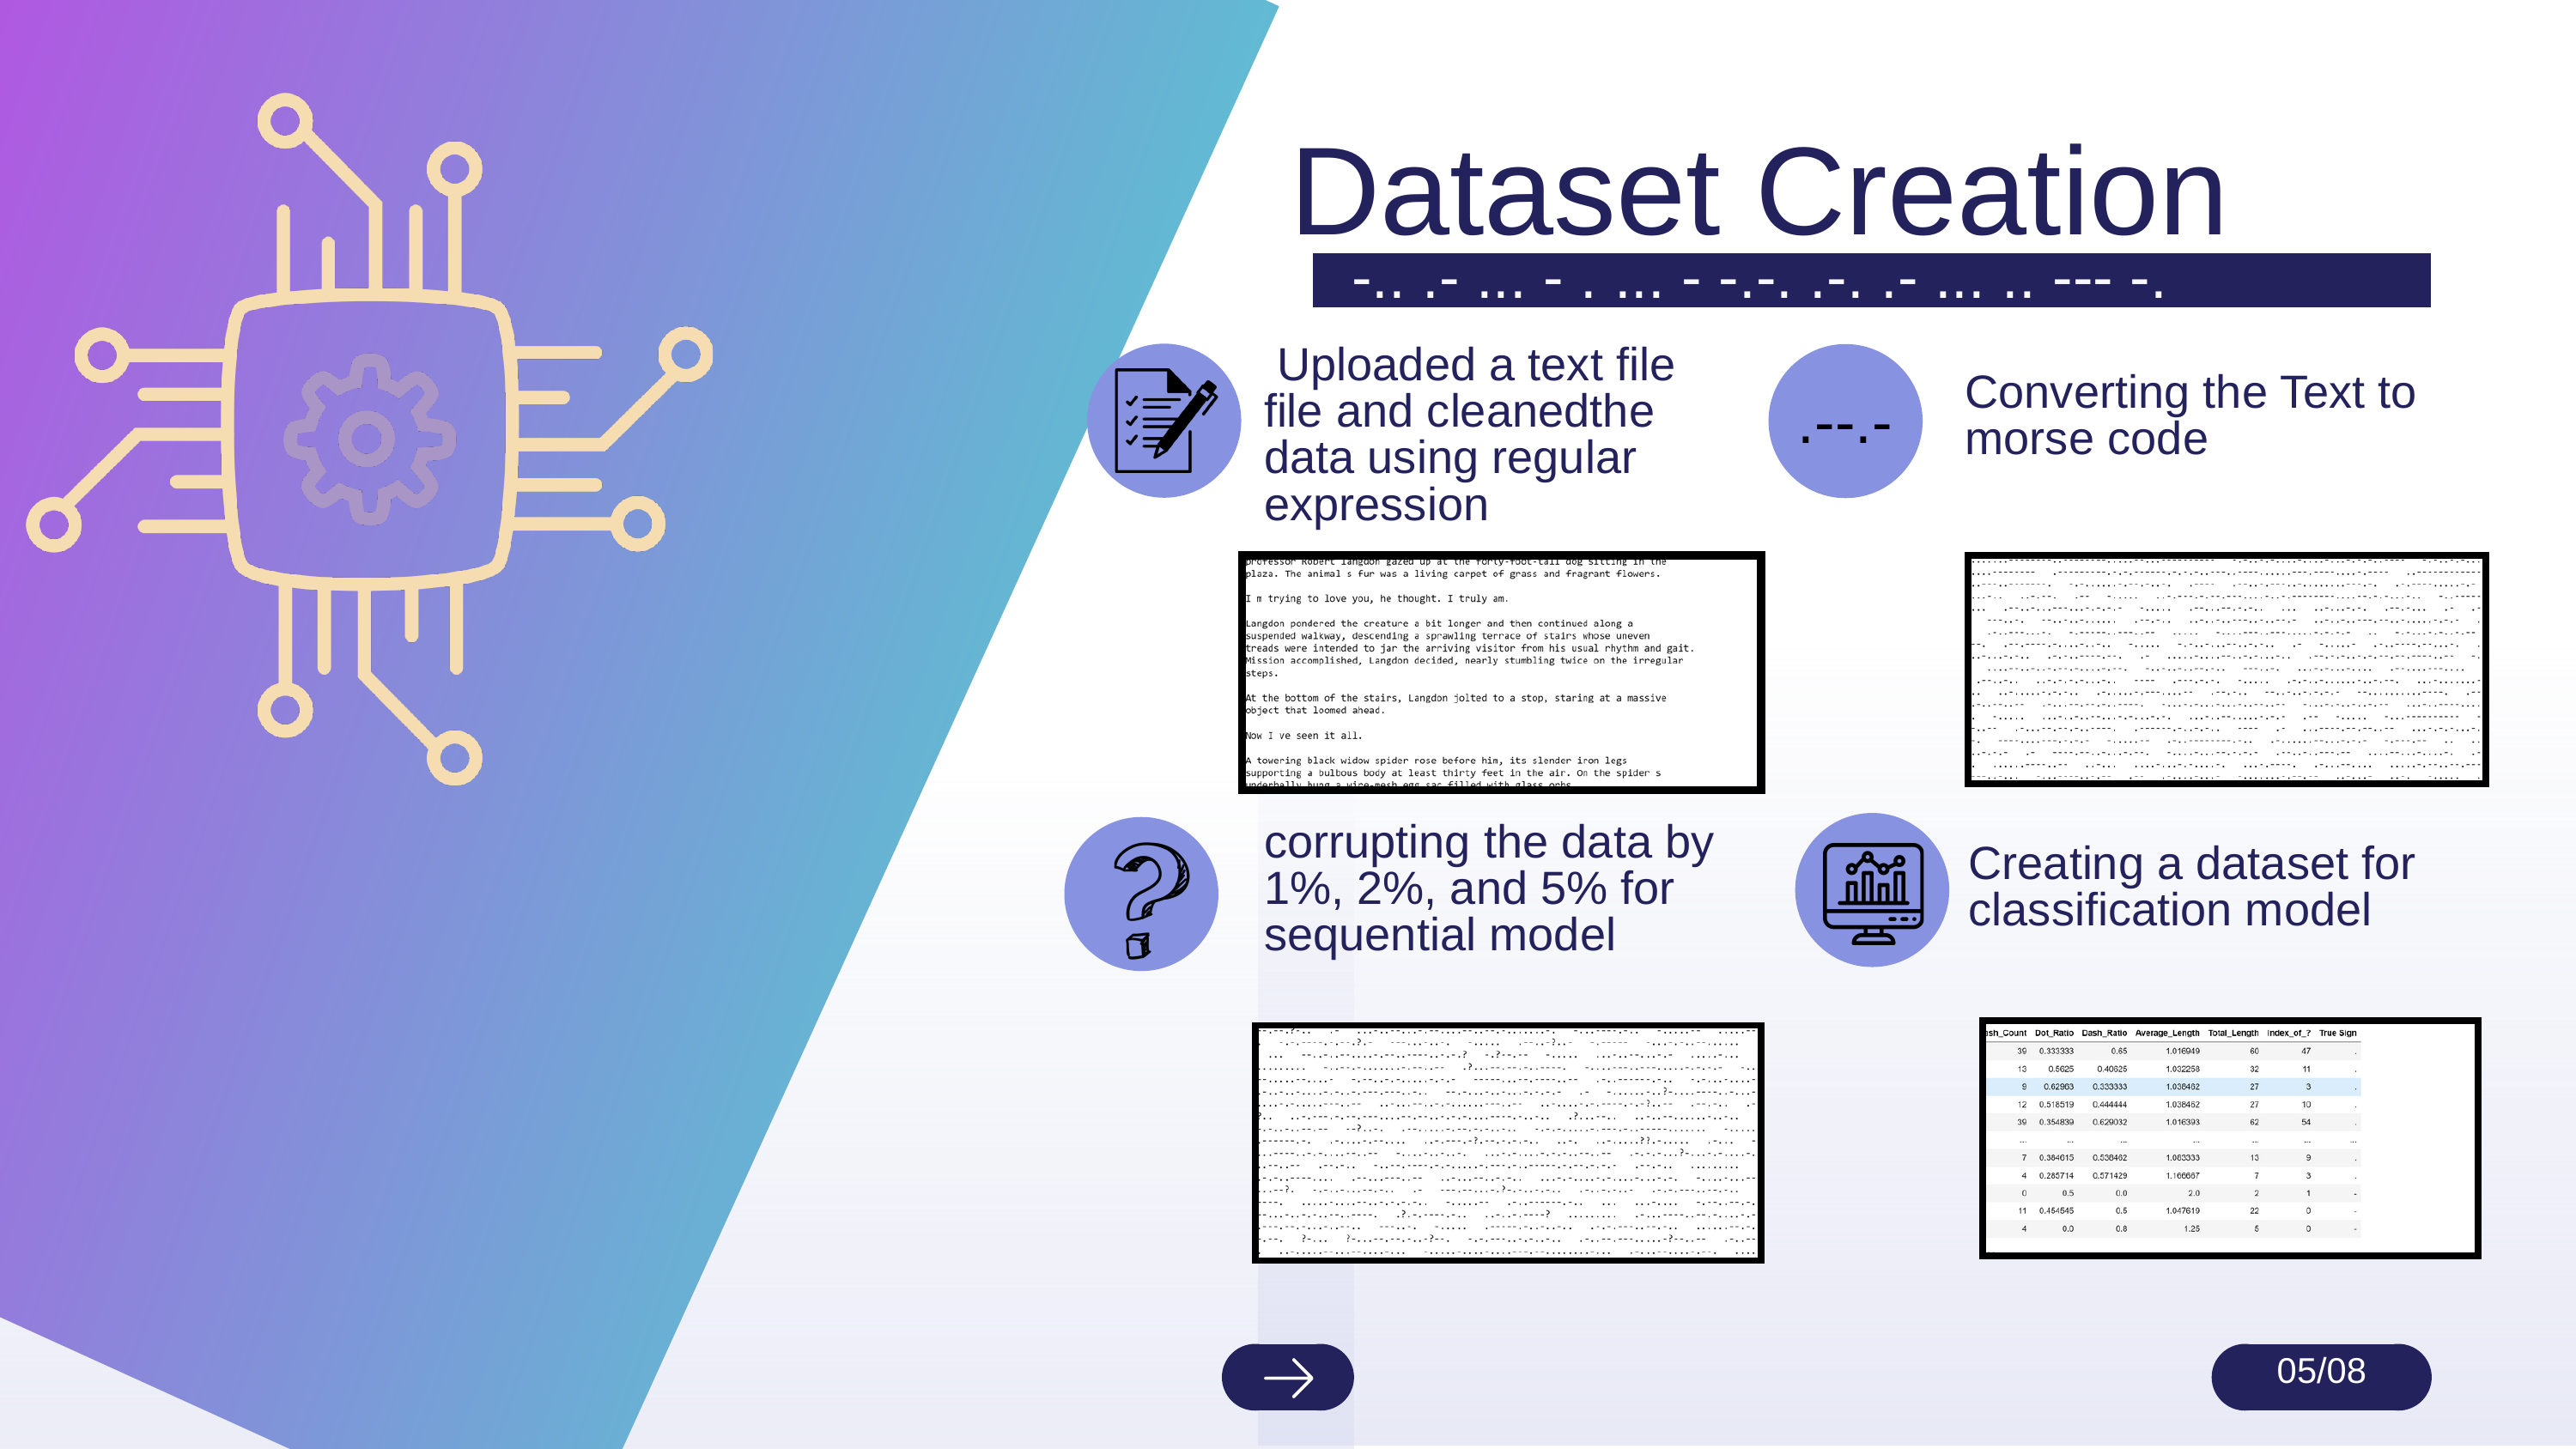

Dataset Creation
-.. .- ... - . ... - -.-. .-. .- ... .. --- -.

 Uploaded a text file file and cleanedthe data using regular expression

.--.-
Converting the Text to morse code

-.. .- ... - . ... - -.-. .-. .- ... .. --- -.

corrupting the data by 1%, 2%, and 5% for sequential model
Creating a dataset for classification model

05/08